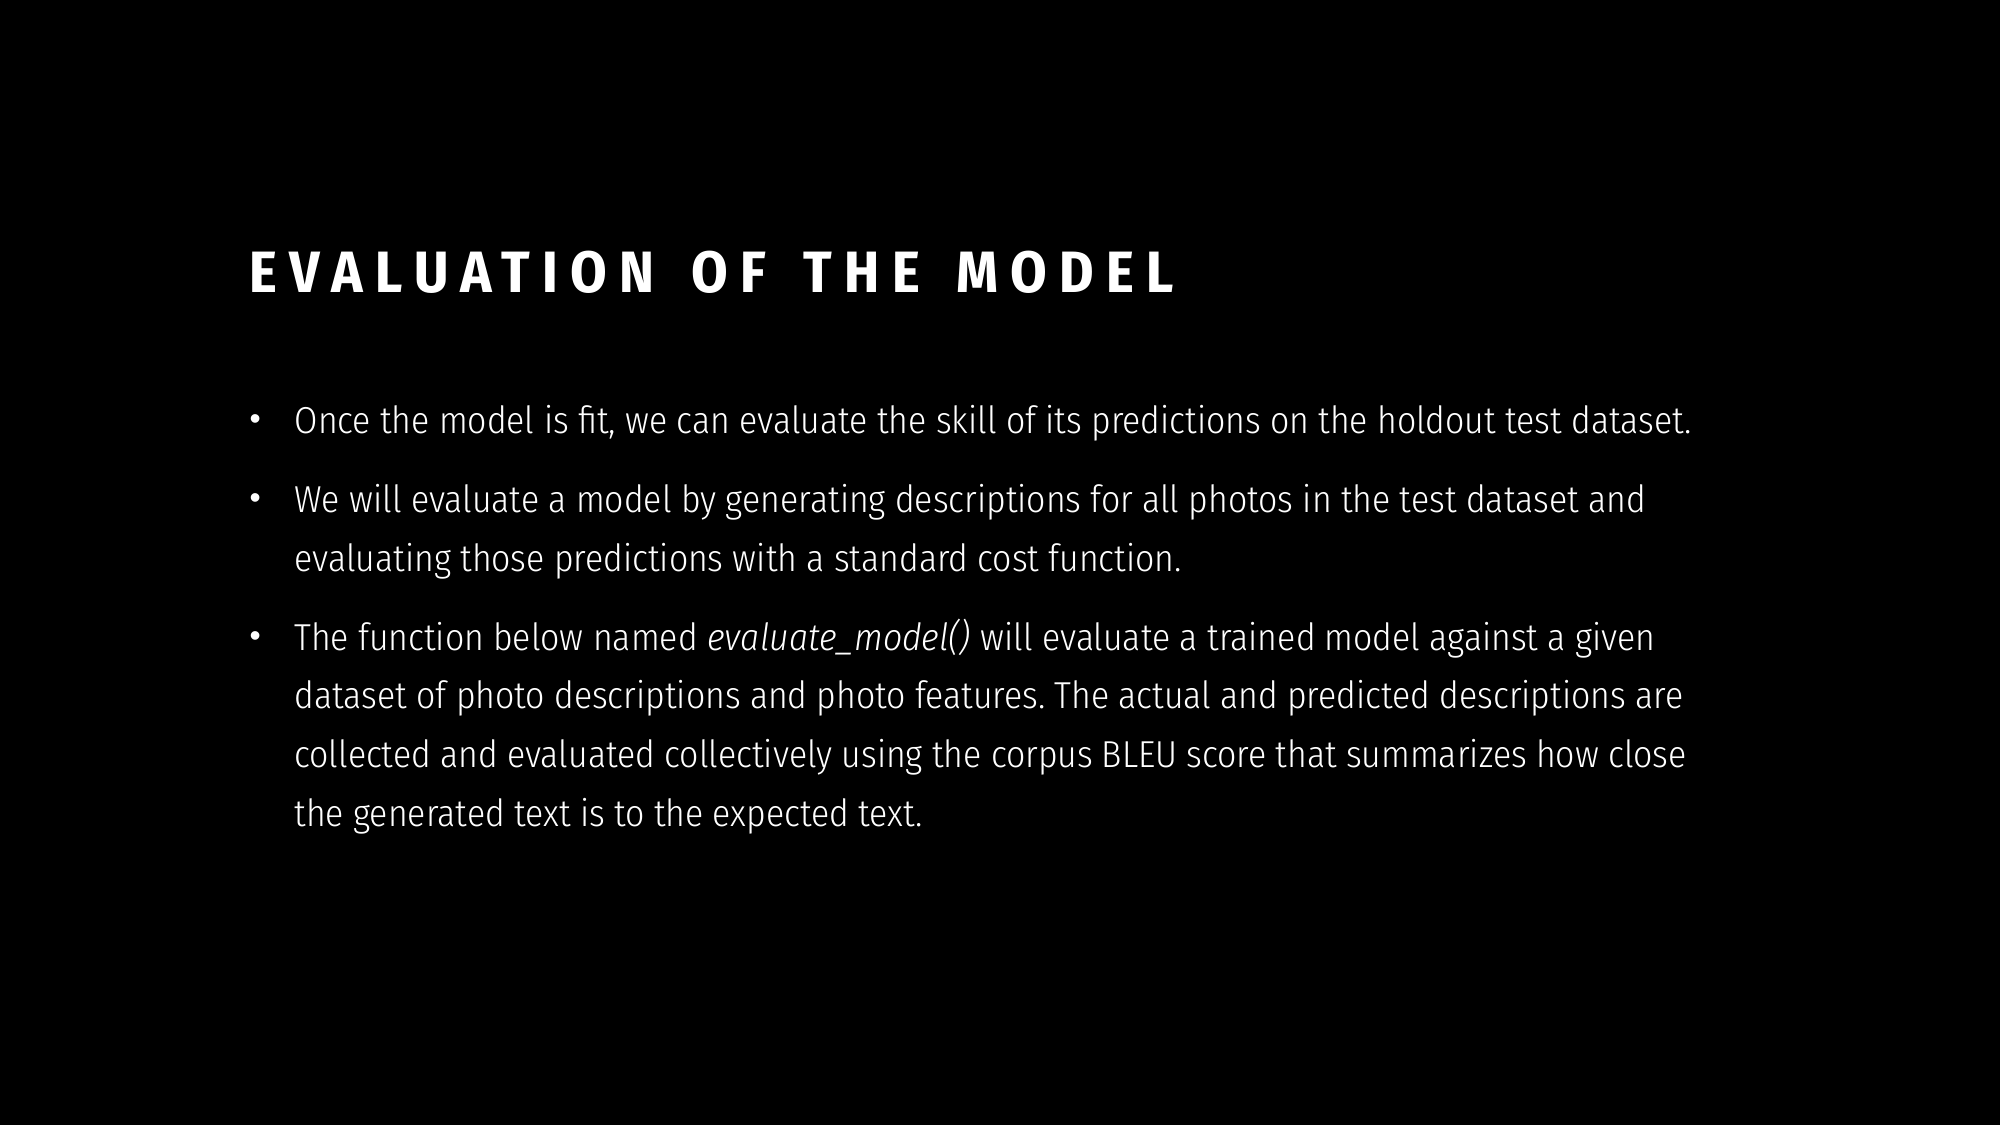

# Evaluation of the model
Once the model is fit, we can evaluate the skill of its predictions on the holdout test dataset.
We will evaluate a model by generating descriptions for all photos in the test dataset and evaluating those predictions with a standard cost function.
The function below named evaluate_model() will evaluate a trained model against a given dataset of photo descriptions and photo features. The actual and predicted descriptions are collected and evaluated collectively using the corpus BLEU score that summarizes how close the generated text is to the expected text.